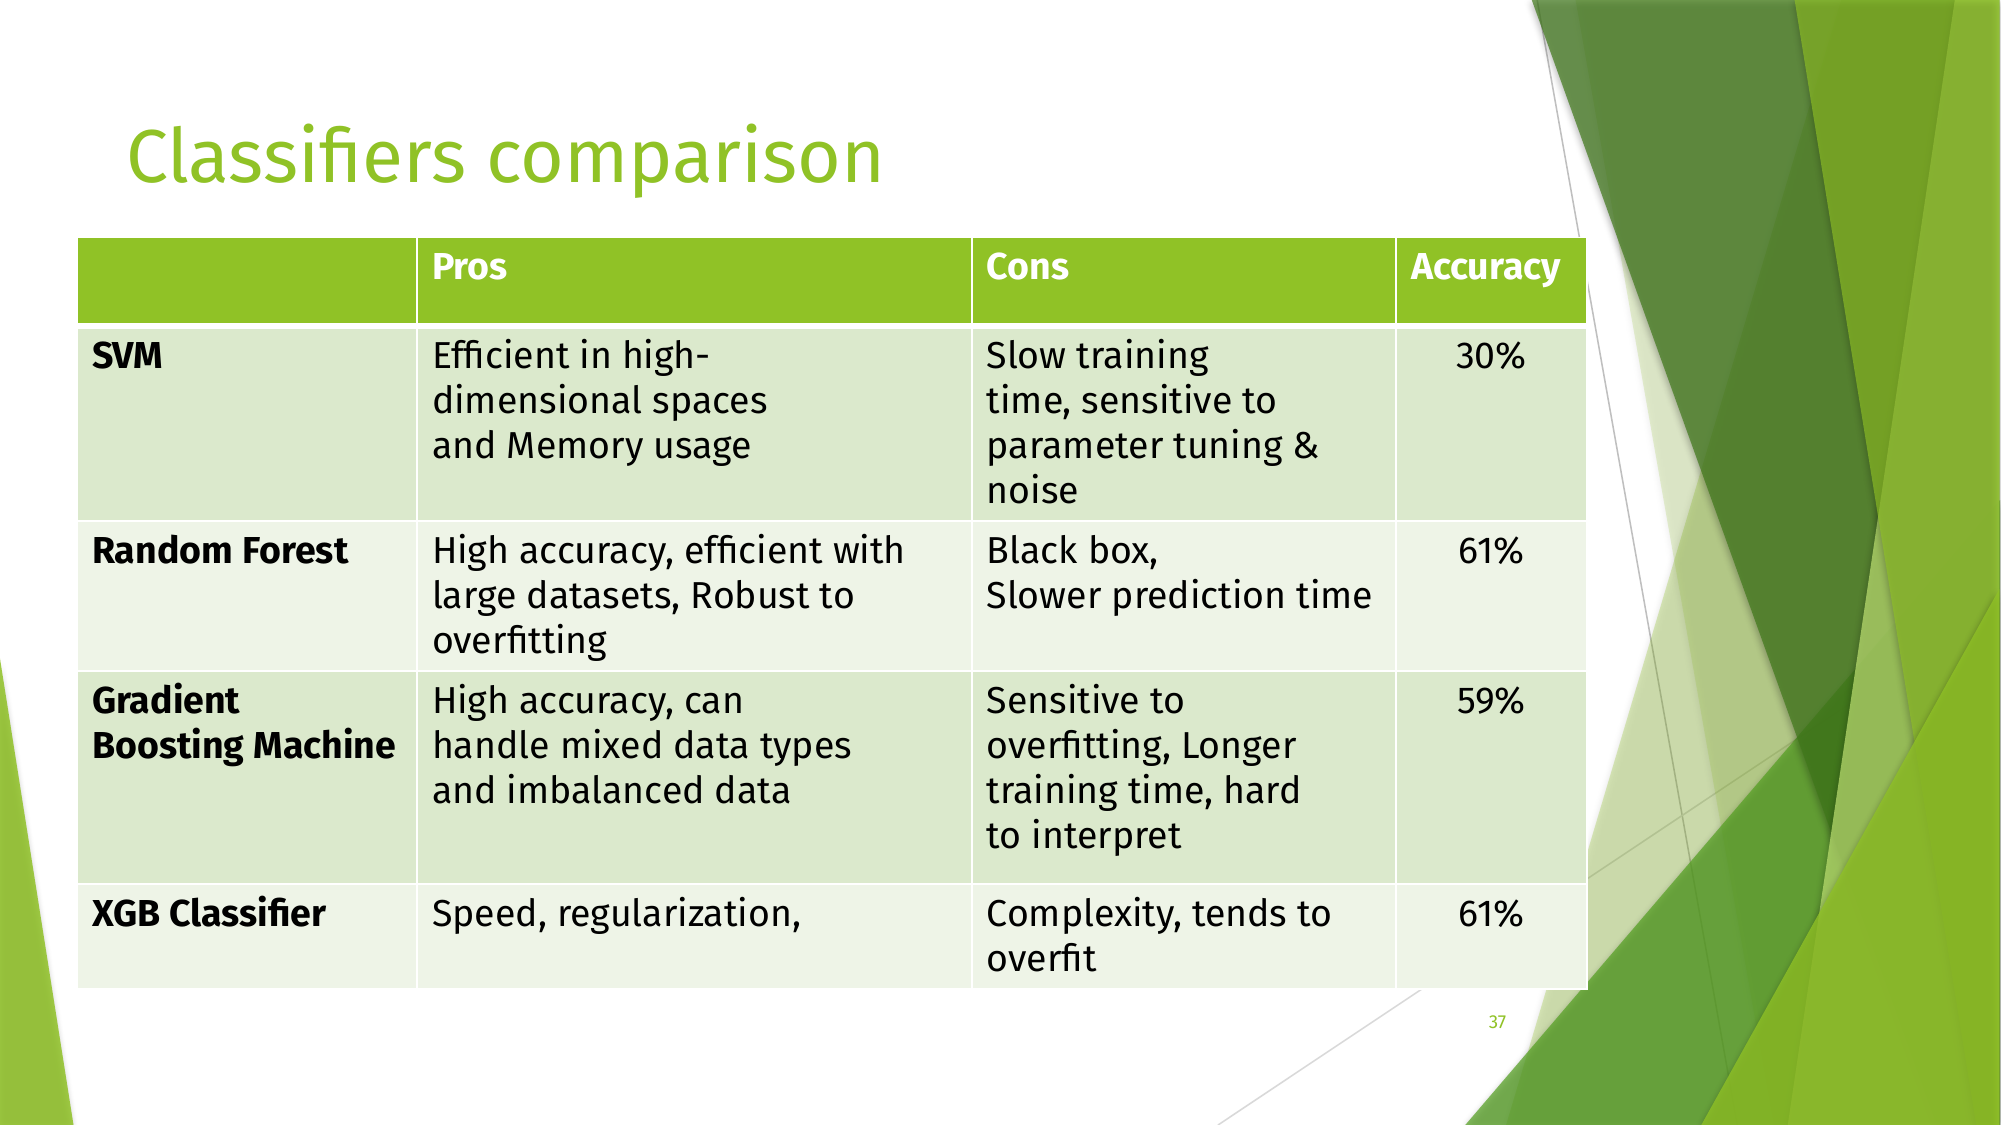

# Classifiers comparison
|  | Pros | Cons | Accuracy |
| --- | --- | --- | --- |
| SVM | Efficient in high-dimensional spaces and Memory usage | Slow training time, sensitive to parameter tuning & noise | 30% |
| Random Forest | High accuracy, efficient with large datasets, Robust to overfitting | Black box, Slower prediction time | 61% |
| Gradient Boosting Machine | High accuracy, can handle mixed data types and imbalanced data | Sensitive to overfitting, Longer training time, hard to interpret | 59% |
| XGB Classifier | Speed, regularization, | Complexity, tends to overfit | 61% |
37